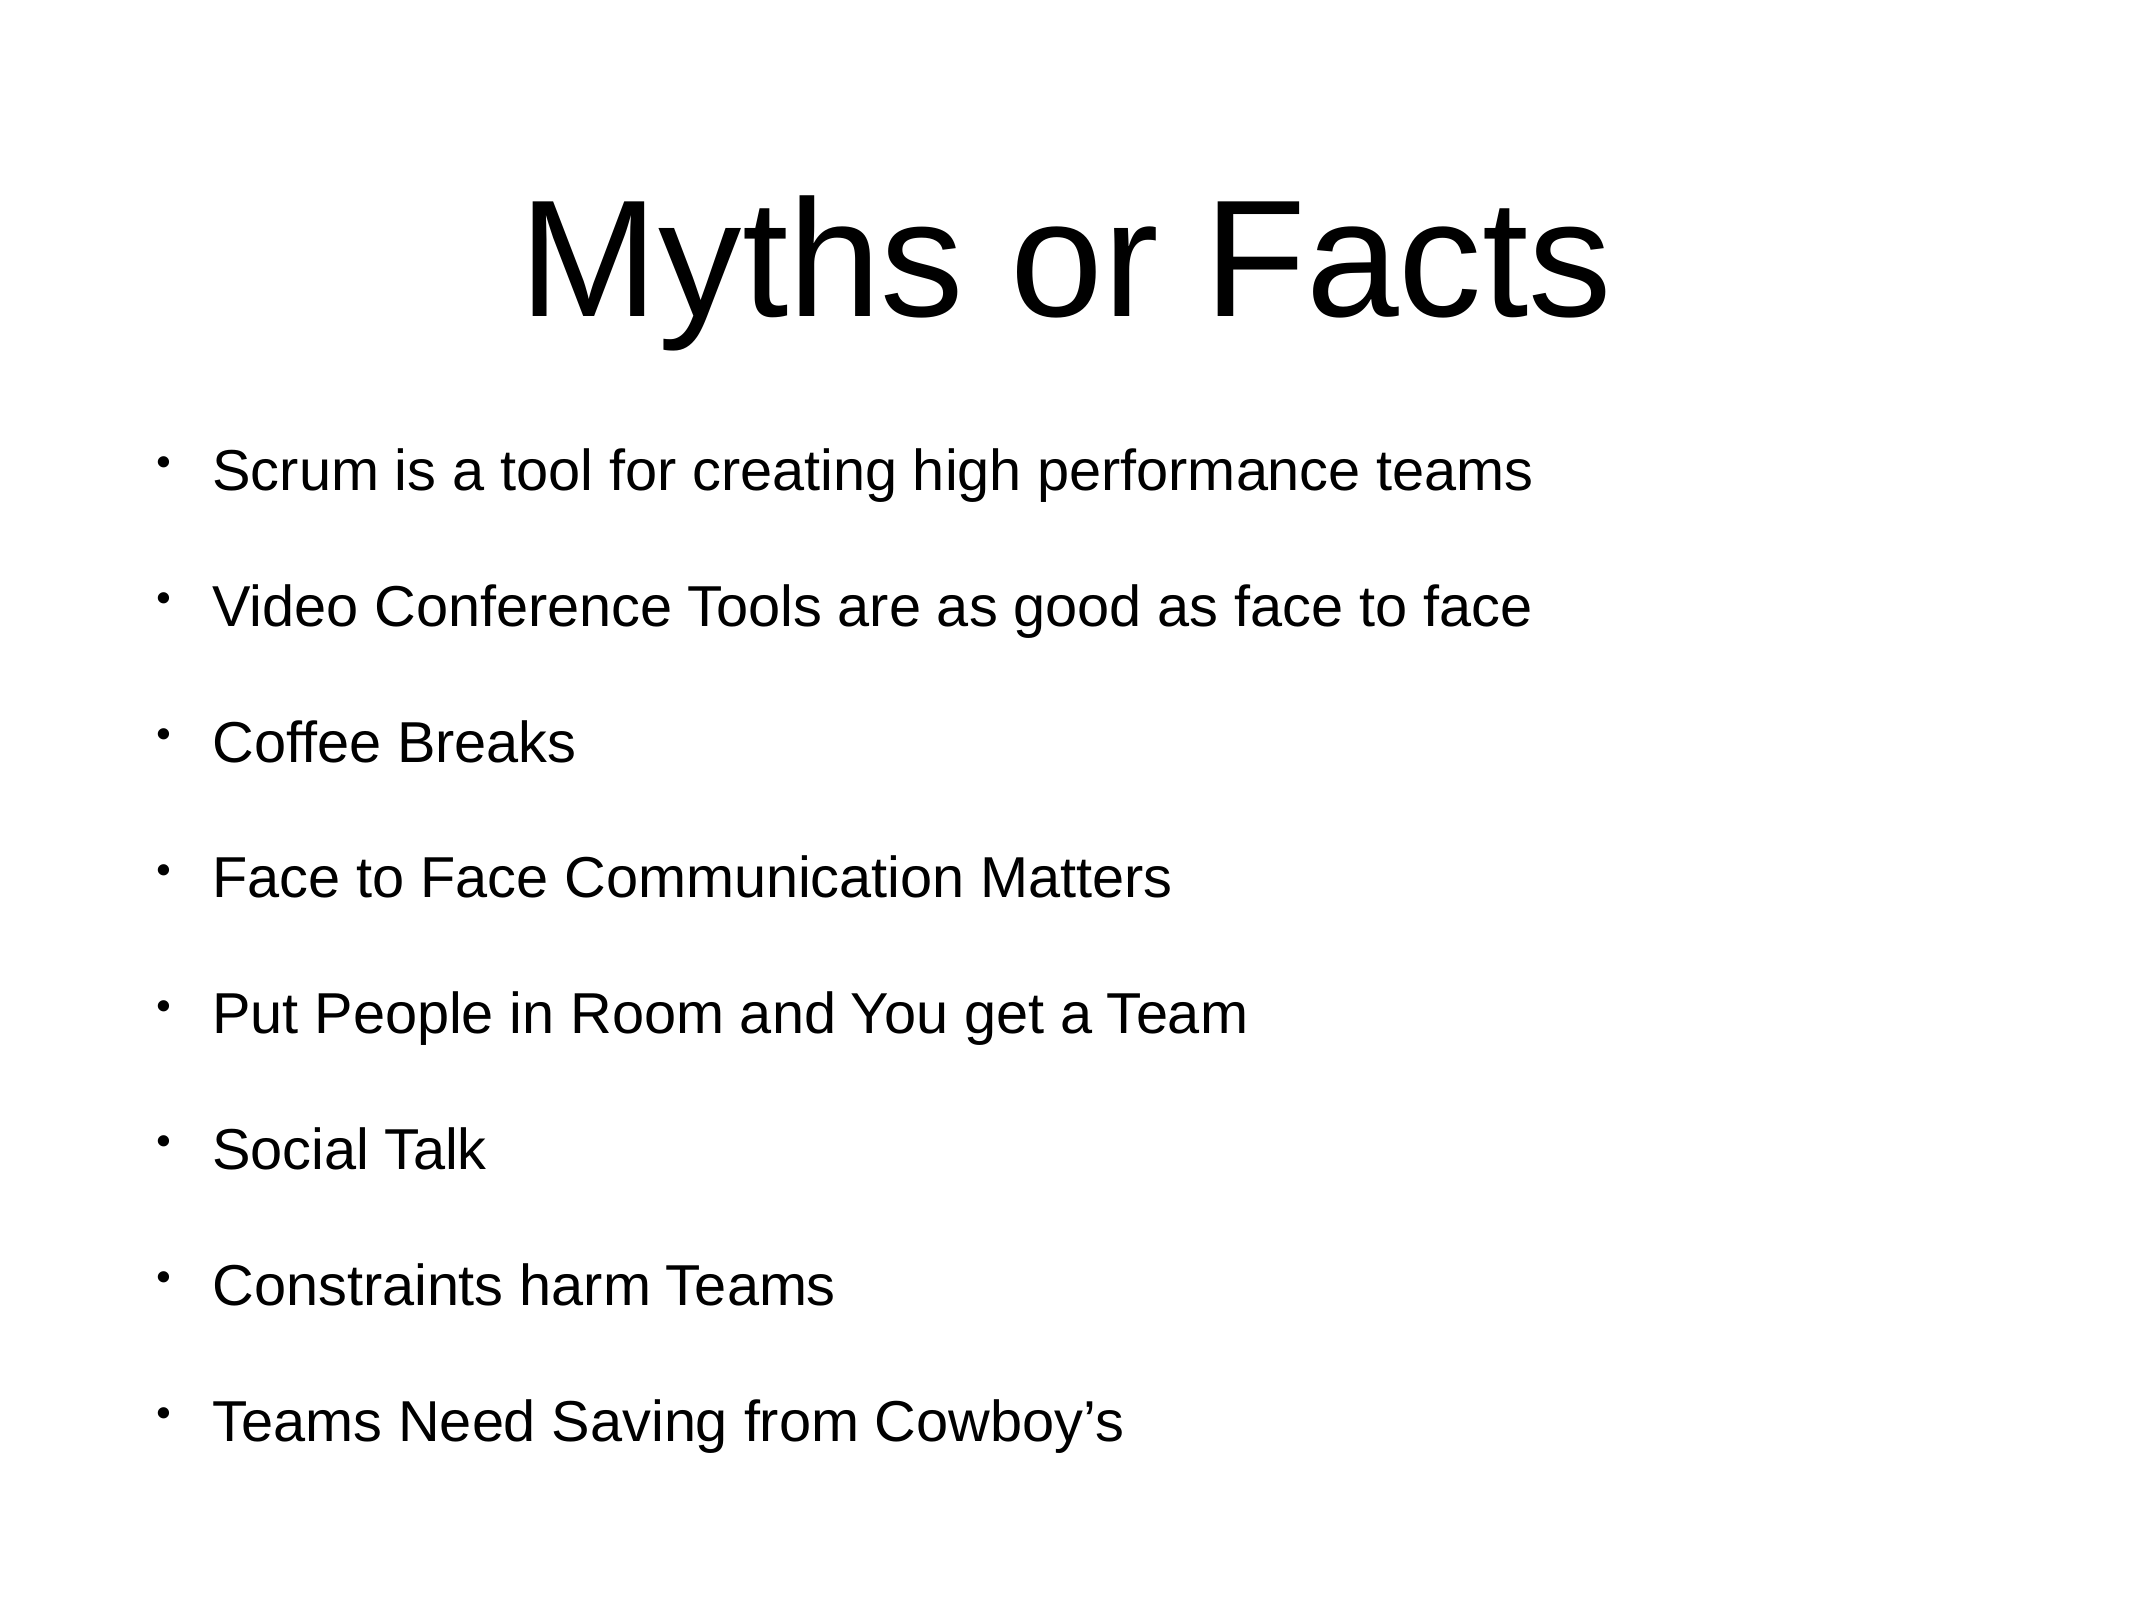

# Myths or Facts
Scrum is a tool for creating high performance teams
Video Conference Tools are as good as face to face
Coffee Breaks
Face to Face Communication Matters
Put People in Room and You get a Team
Social Talk
Constraints harm Teams
Teams Need Saving from Cowboy’s